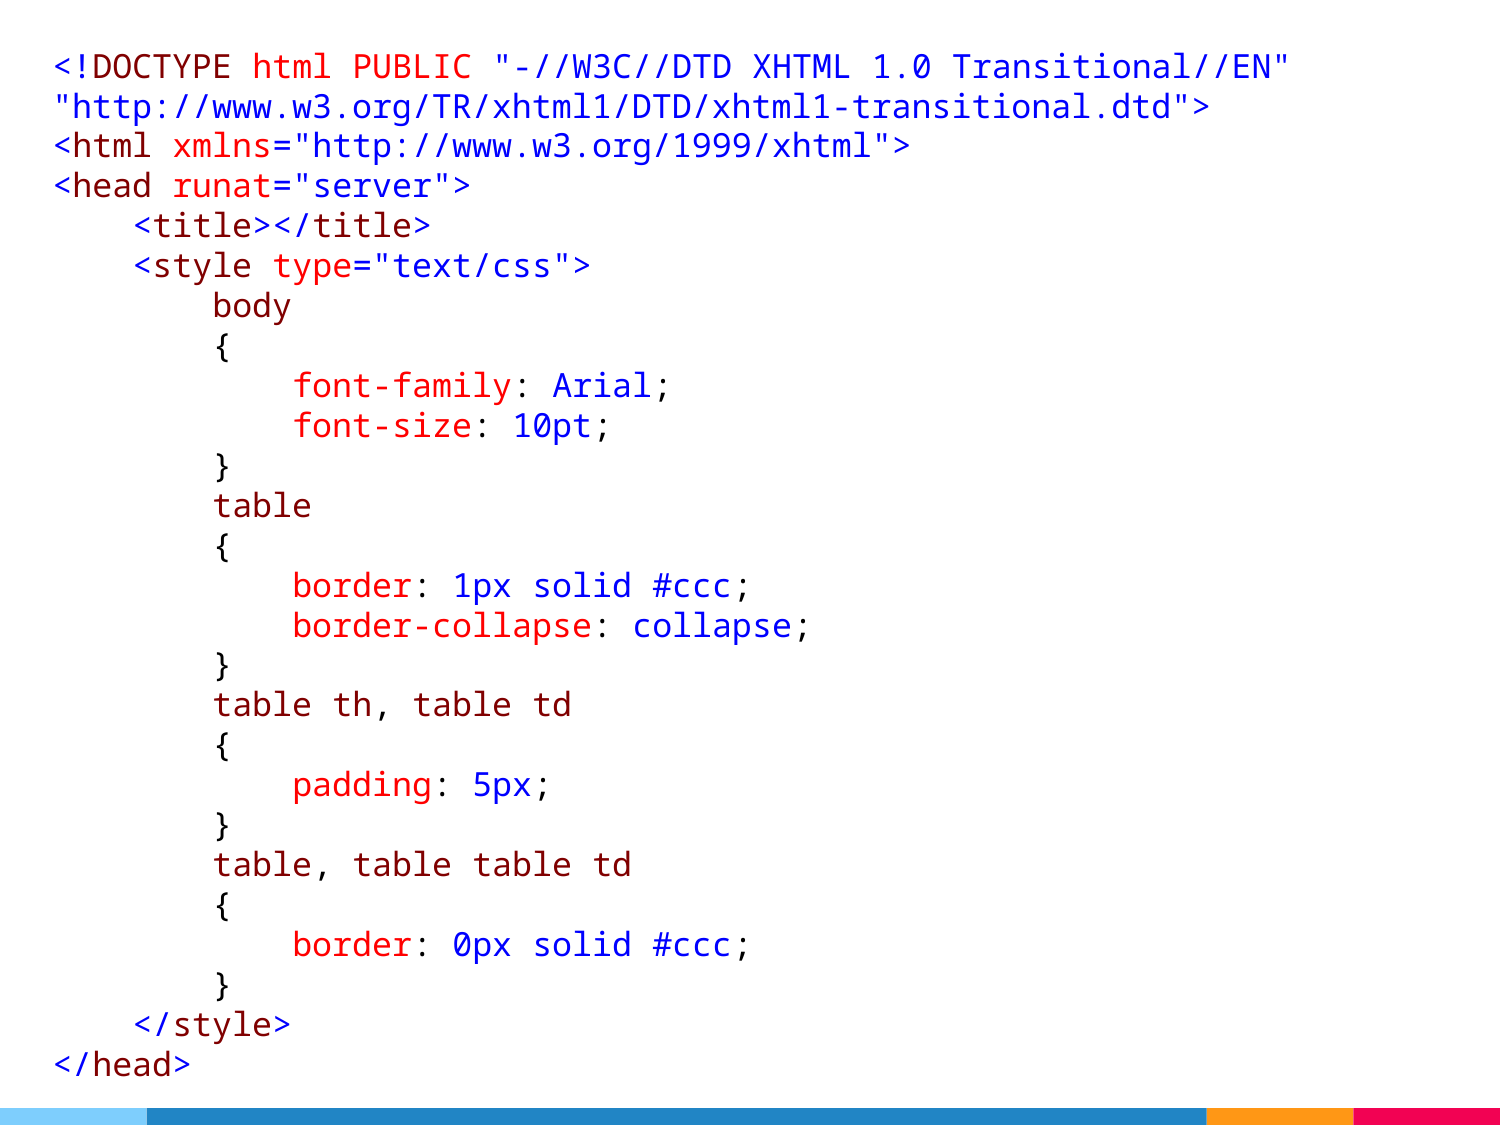

<!DOCTYPE html PUBLIC "-//W3C//DTD XHTML 1.0 Transitional//EN" "http://www.w3.org/TR/xhtml1/DTD/xhtml1-transitional.dtd">
<html xmlns="http://www.w3.org/1999/xhtml">
<head runat="server">
    <title></title>
    <style type="text/css">
        body
        {
            font-family: Arial;
            font-size: 10pt;
        }
        table
        {
            border: 1px solid #ccc;
            border-collapse: collapse;
        }
        table th, table td
        {
            padding: 5px;
        }
        table, table table td
        {
            border: 0px solid #ccc;
        }
    </style>
</head>